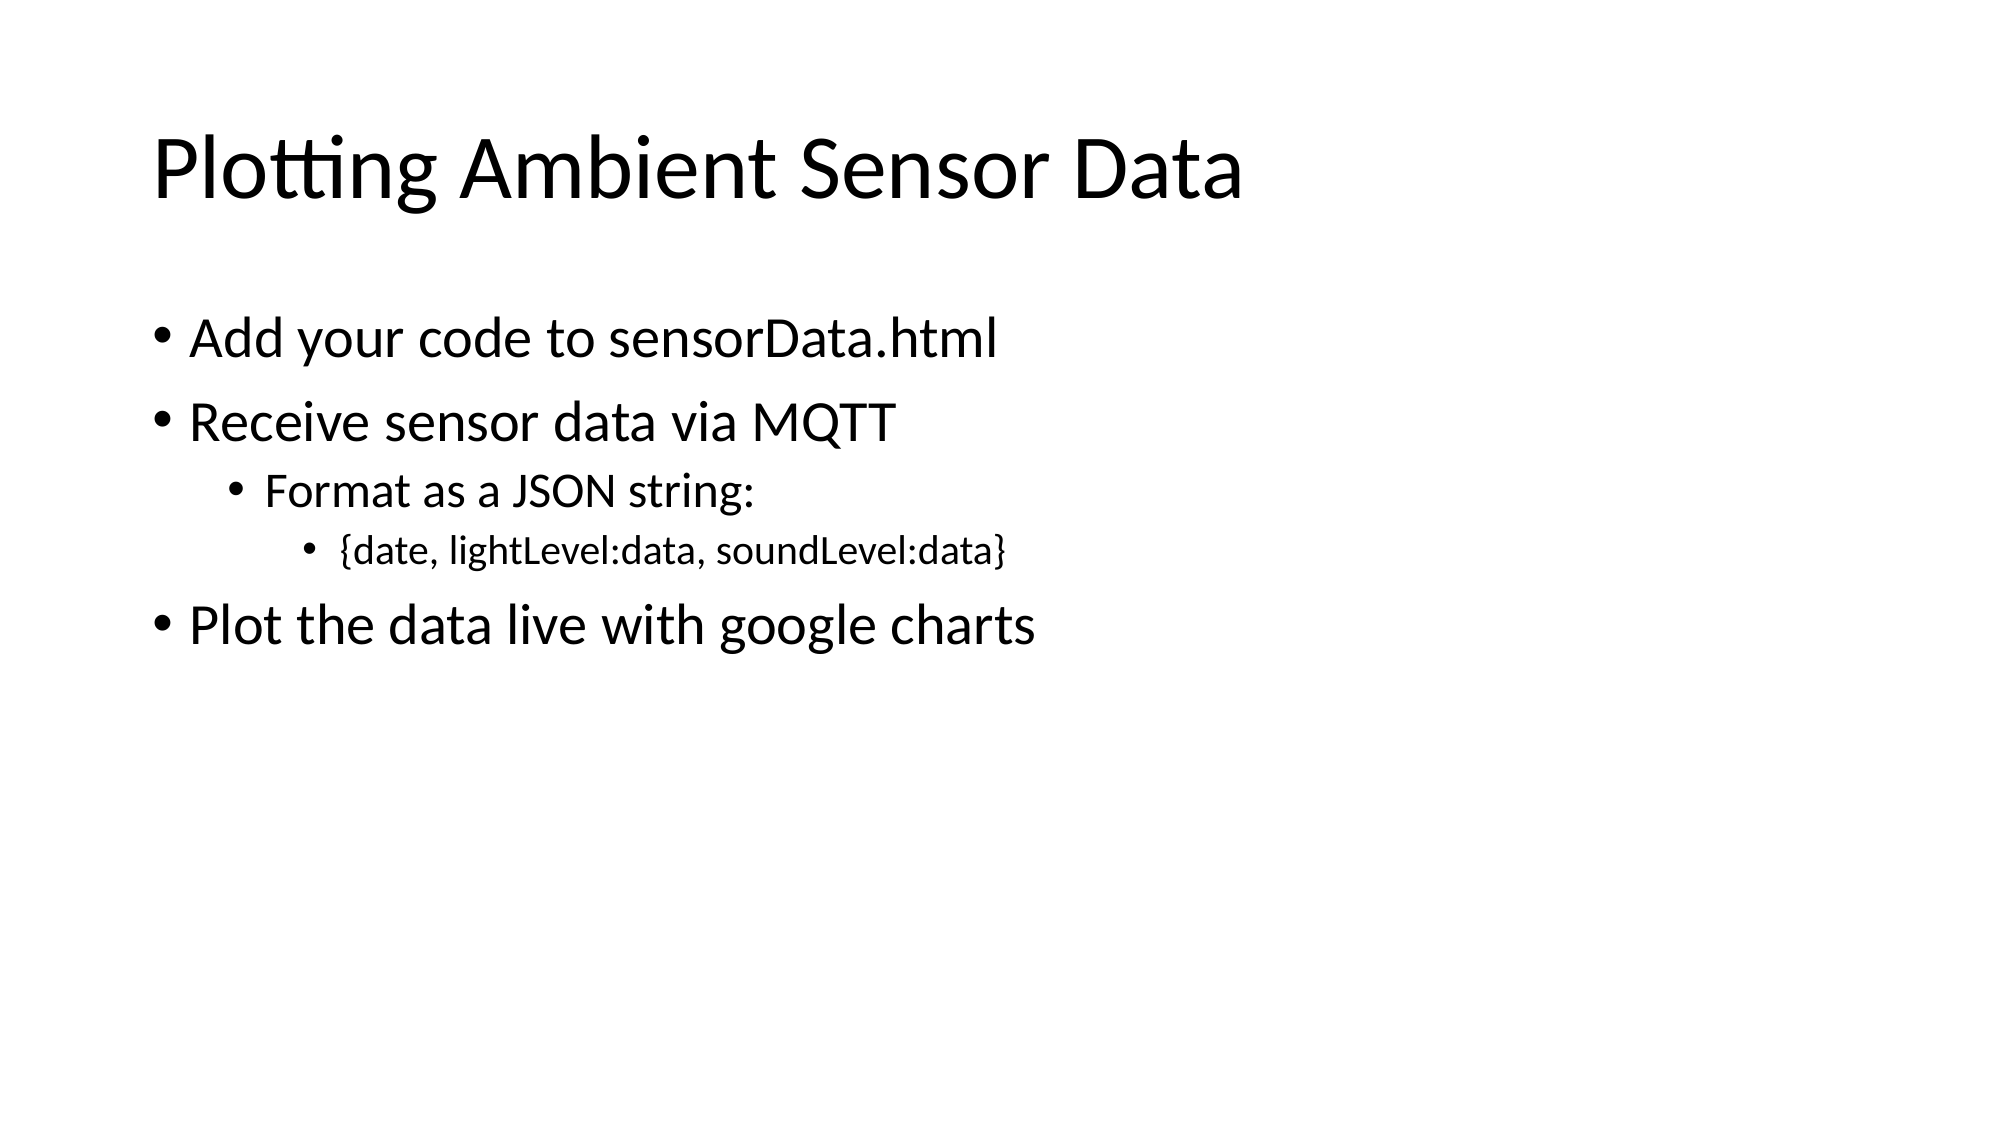

# Plotting Ambient Sensor Data
Add your code to sensorData.html
Receive sensor data via MQTT
Format as a JSON string:
{date, lightLevel:data, soundLevel:data}
Plot the data live with google charts